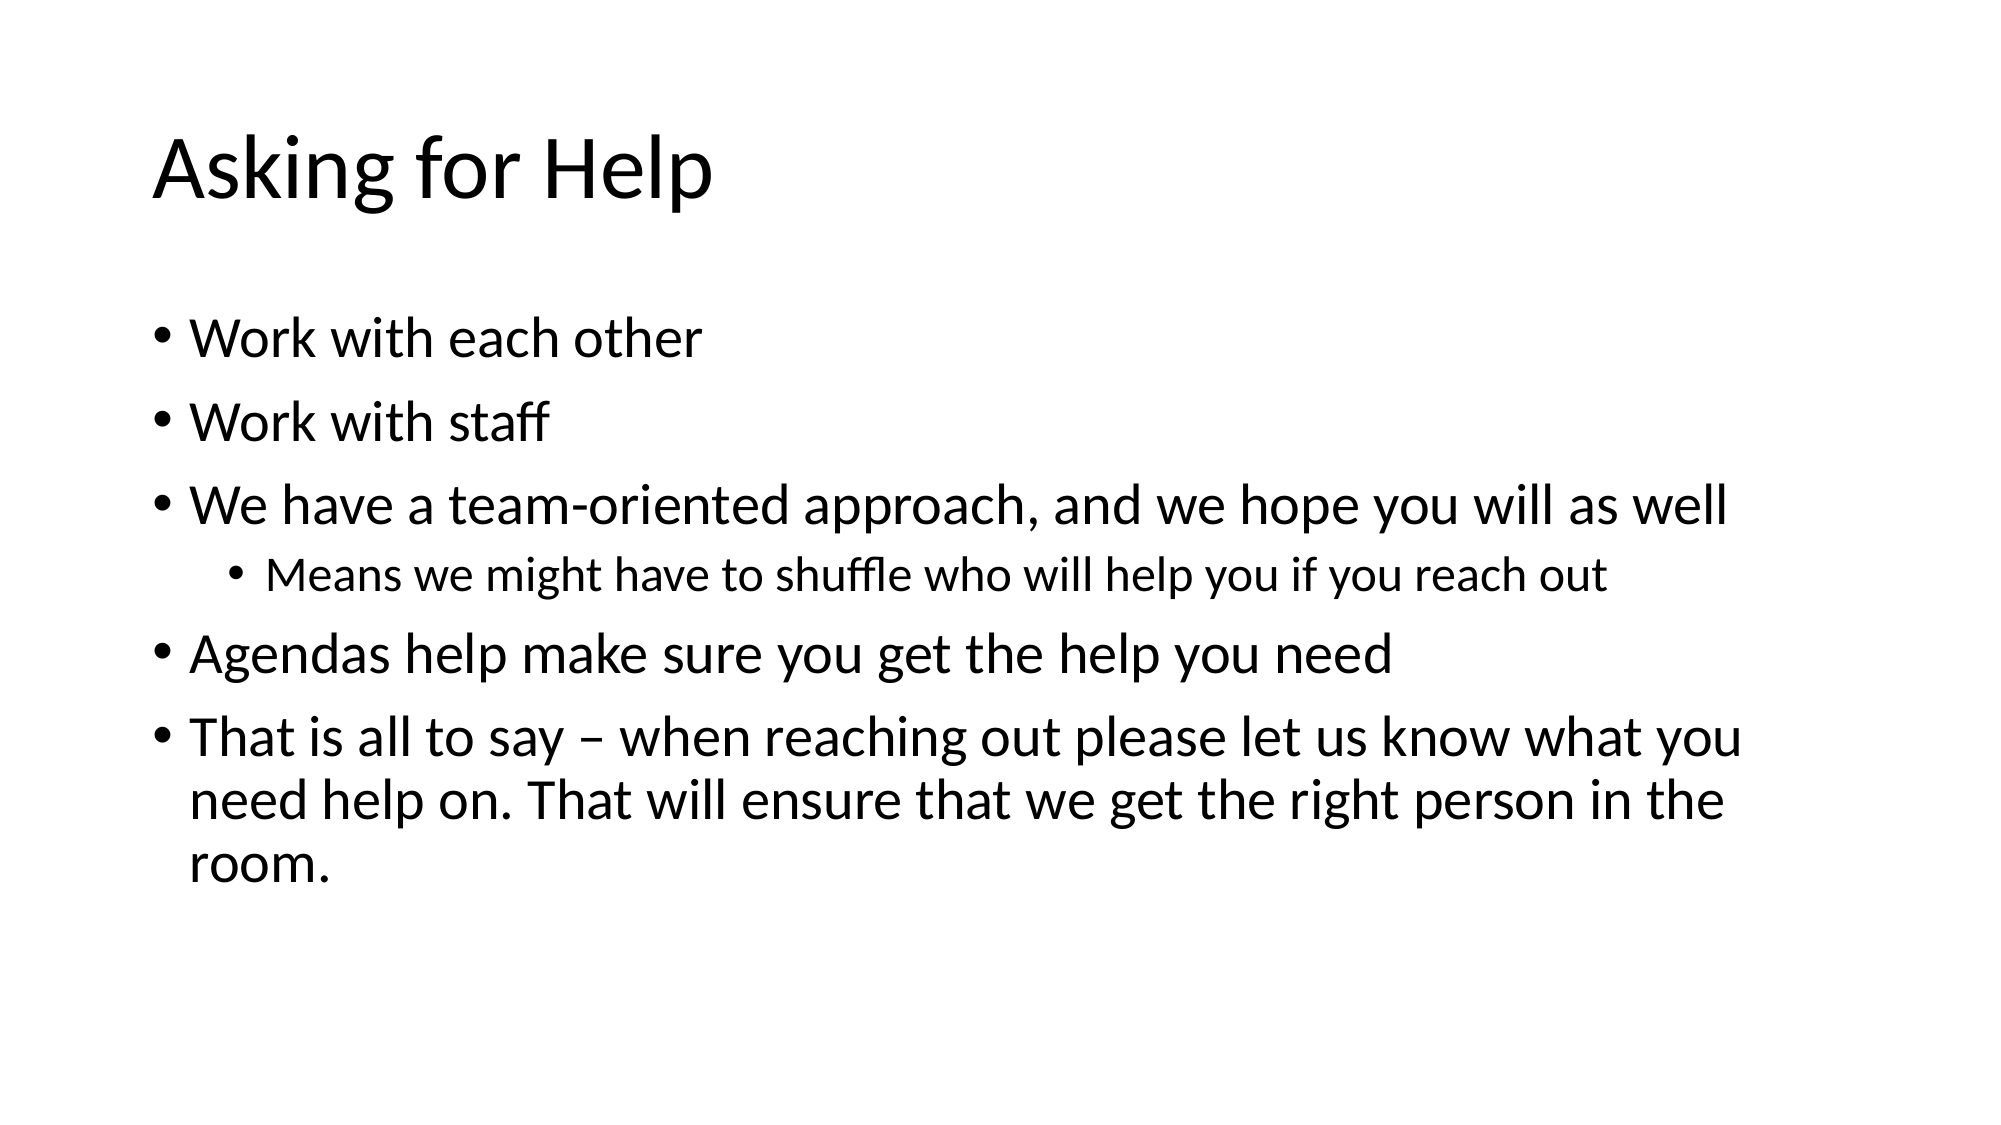

# Asking for Help
Work with each other
Work with staff
We have a team-oriented approach, and we hope you will as well
Means we might have to shuffle who will help you if you reach out
Agendas help make sure you get the help you need
That is all to say – when reaching out please let us know what you need help on. That will ensure that we get the right person in the room.